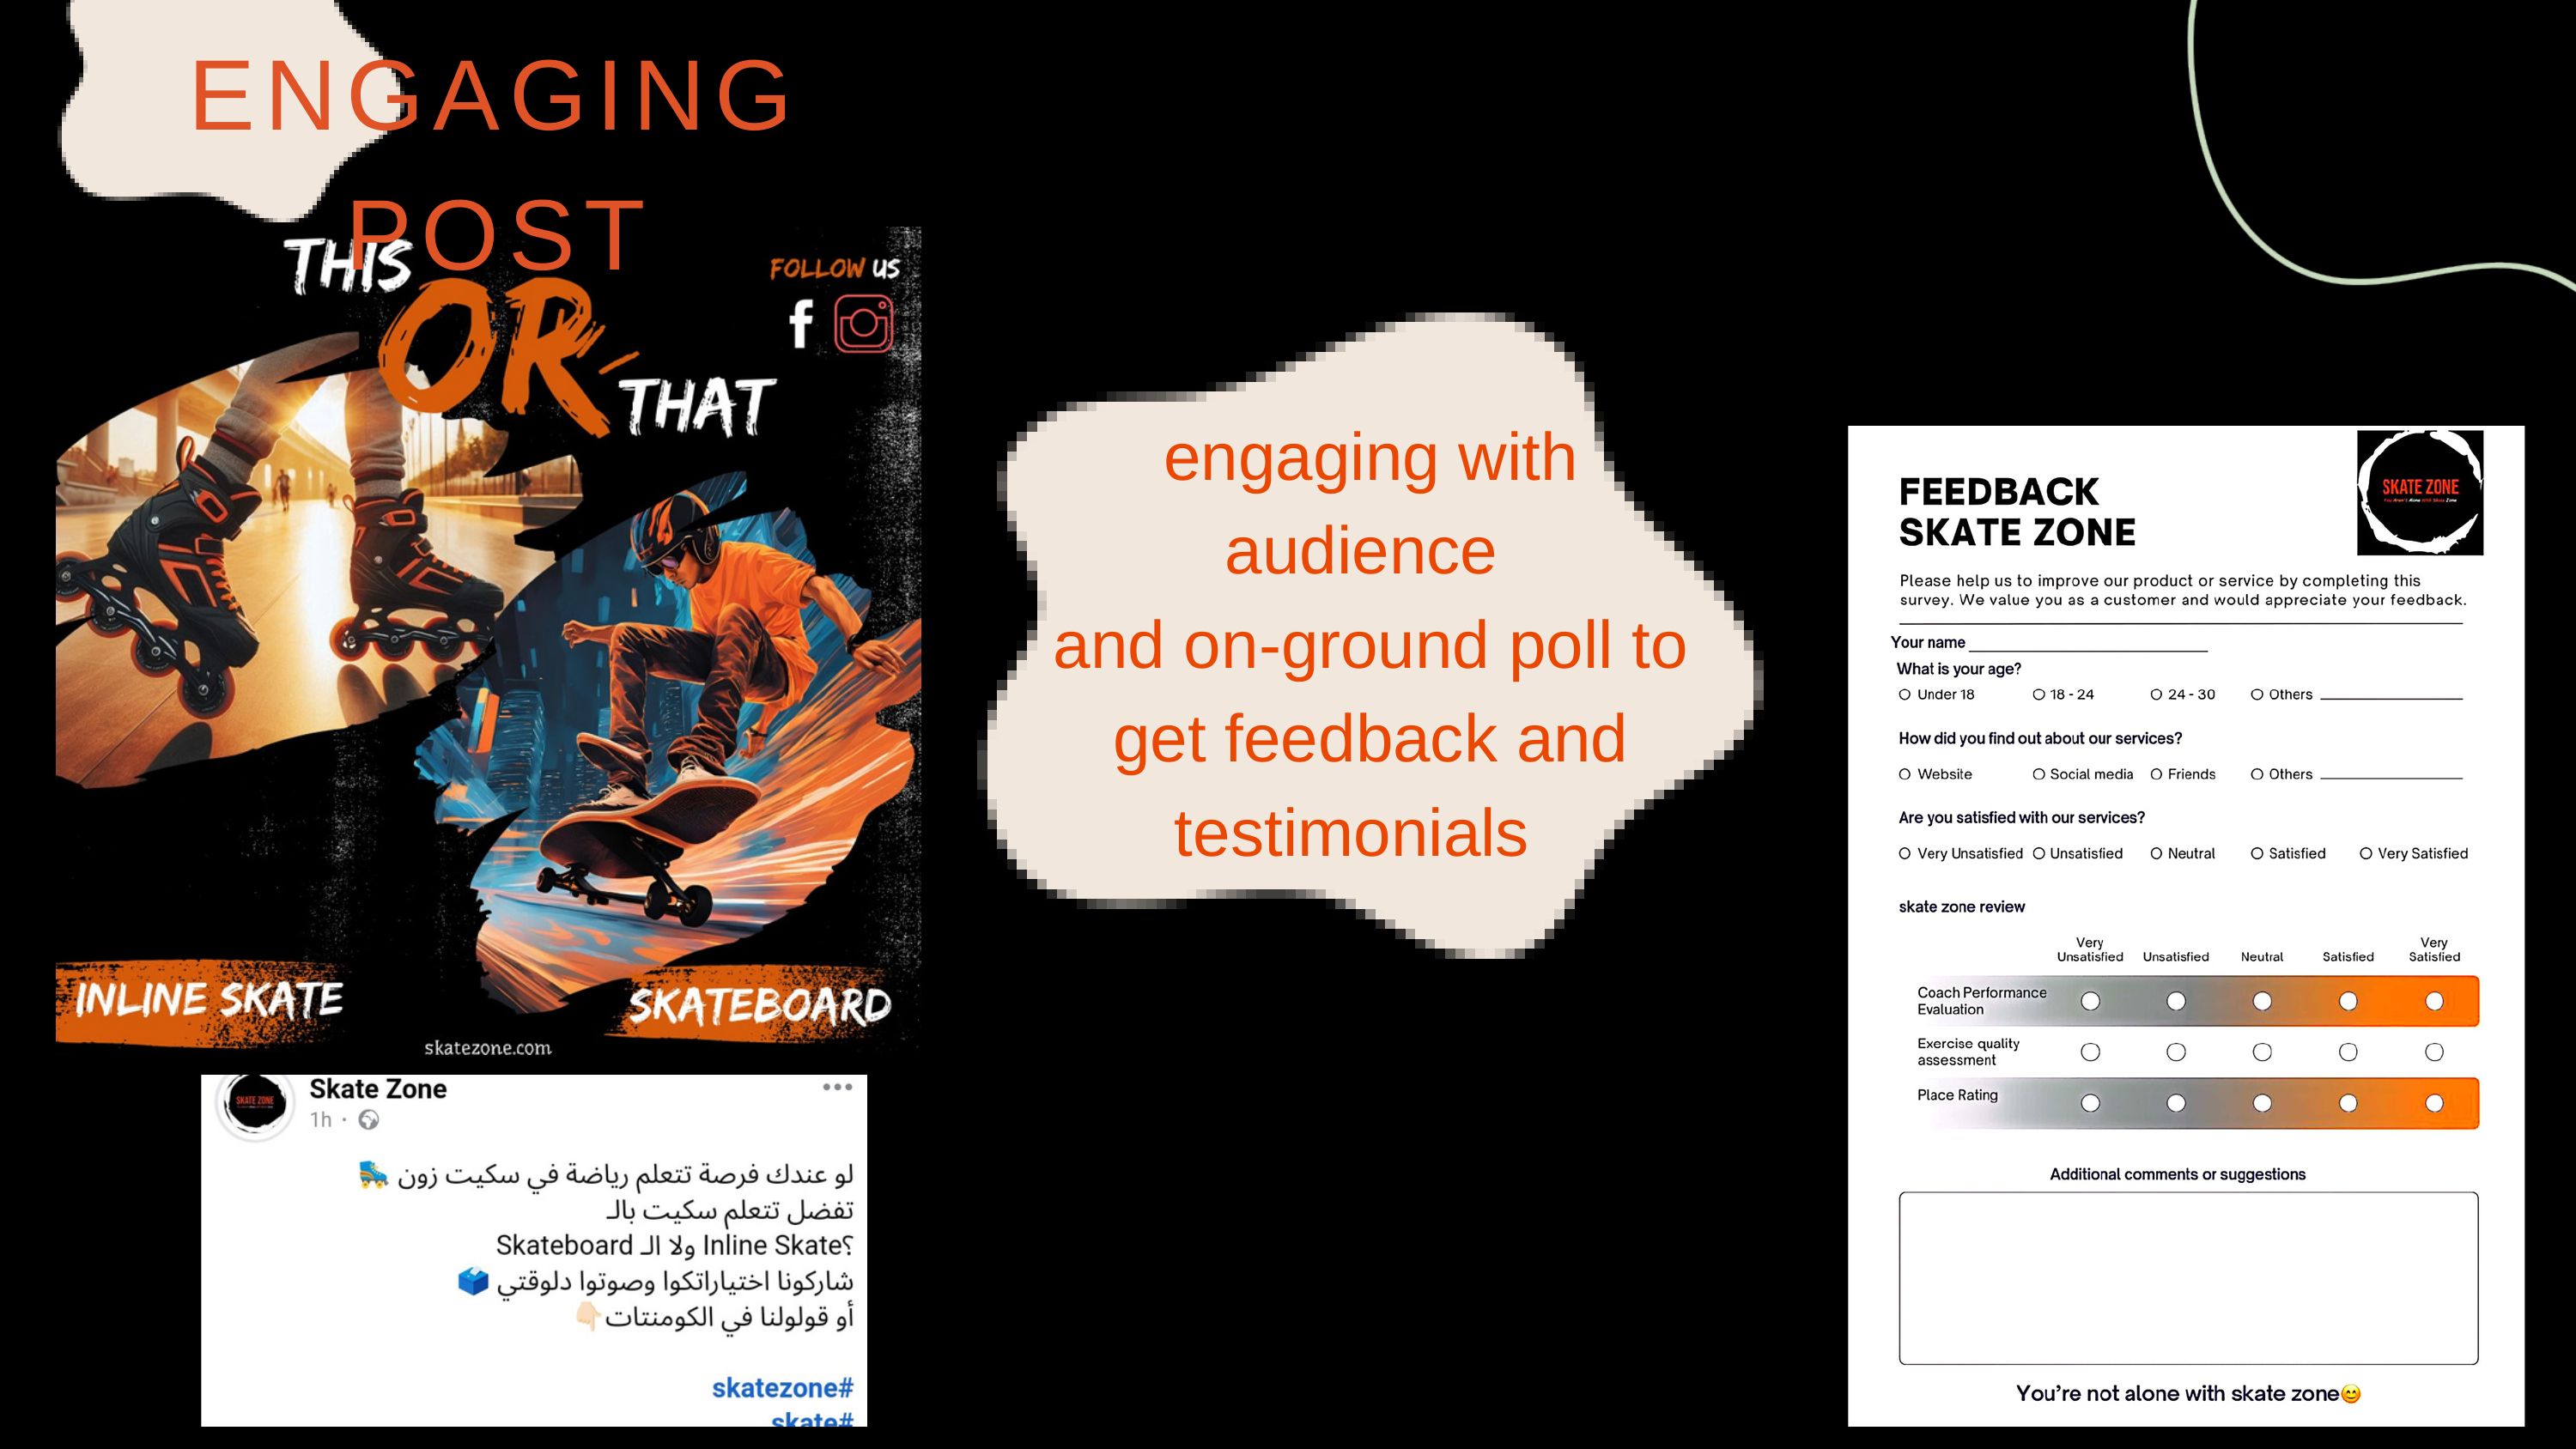

ENGAGING POST

engaging with audience
and on-ground poll to get feedback and testimonials